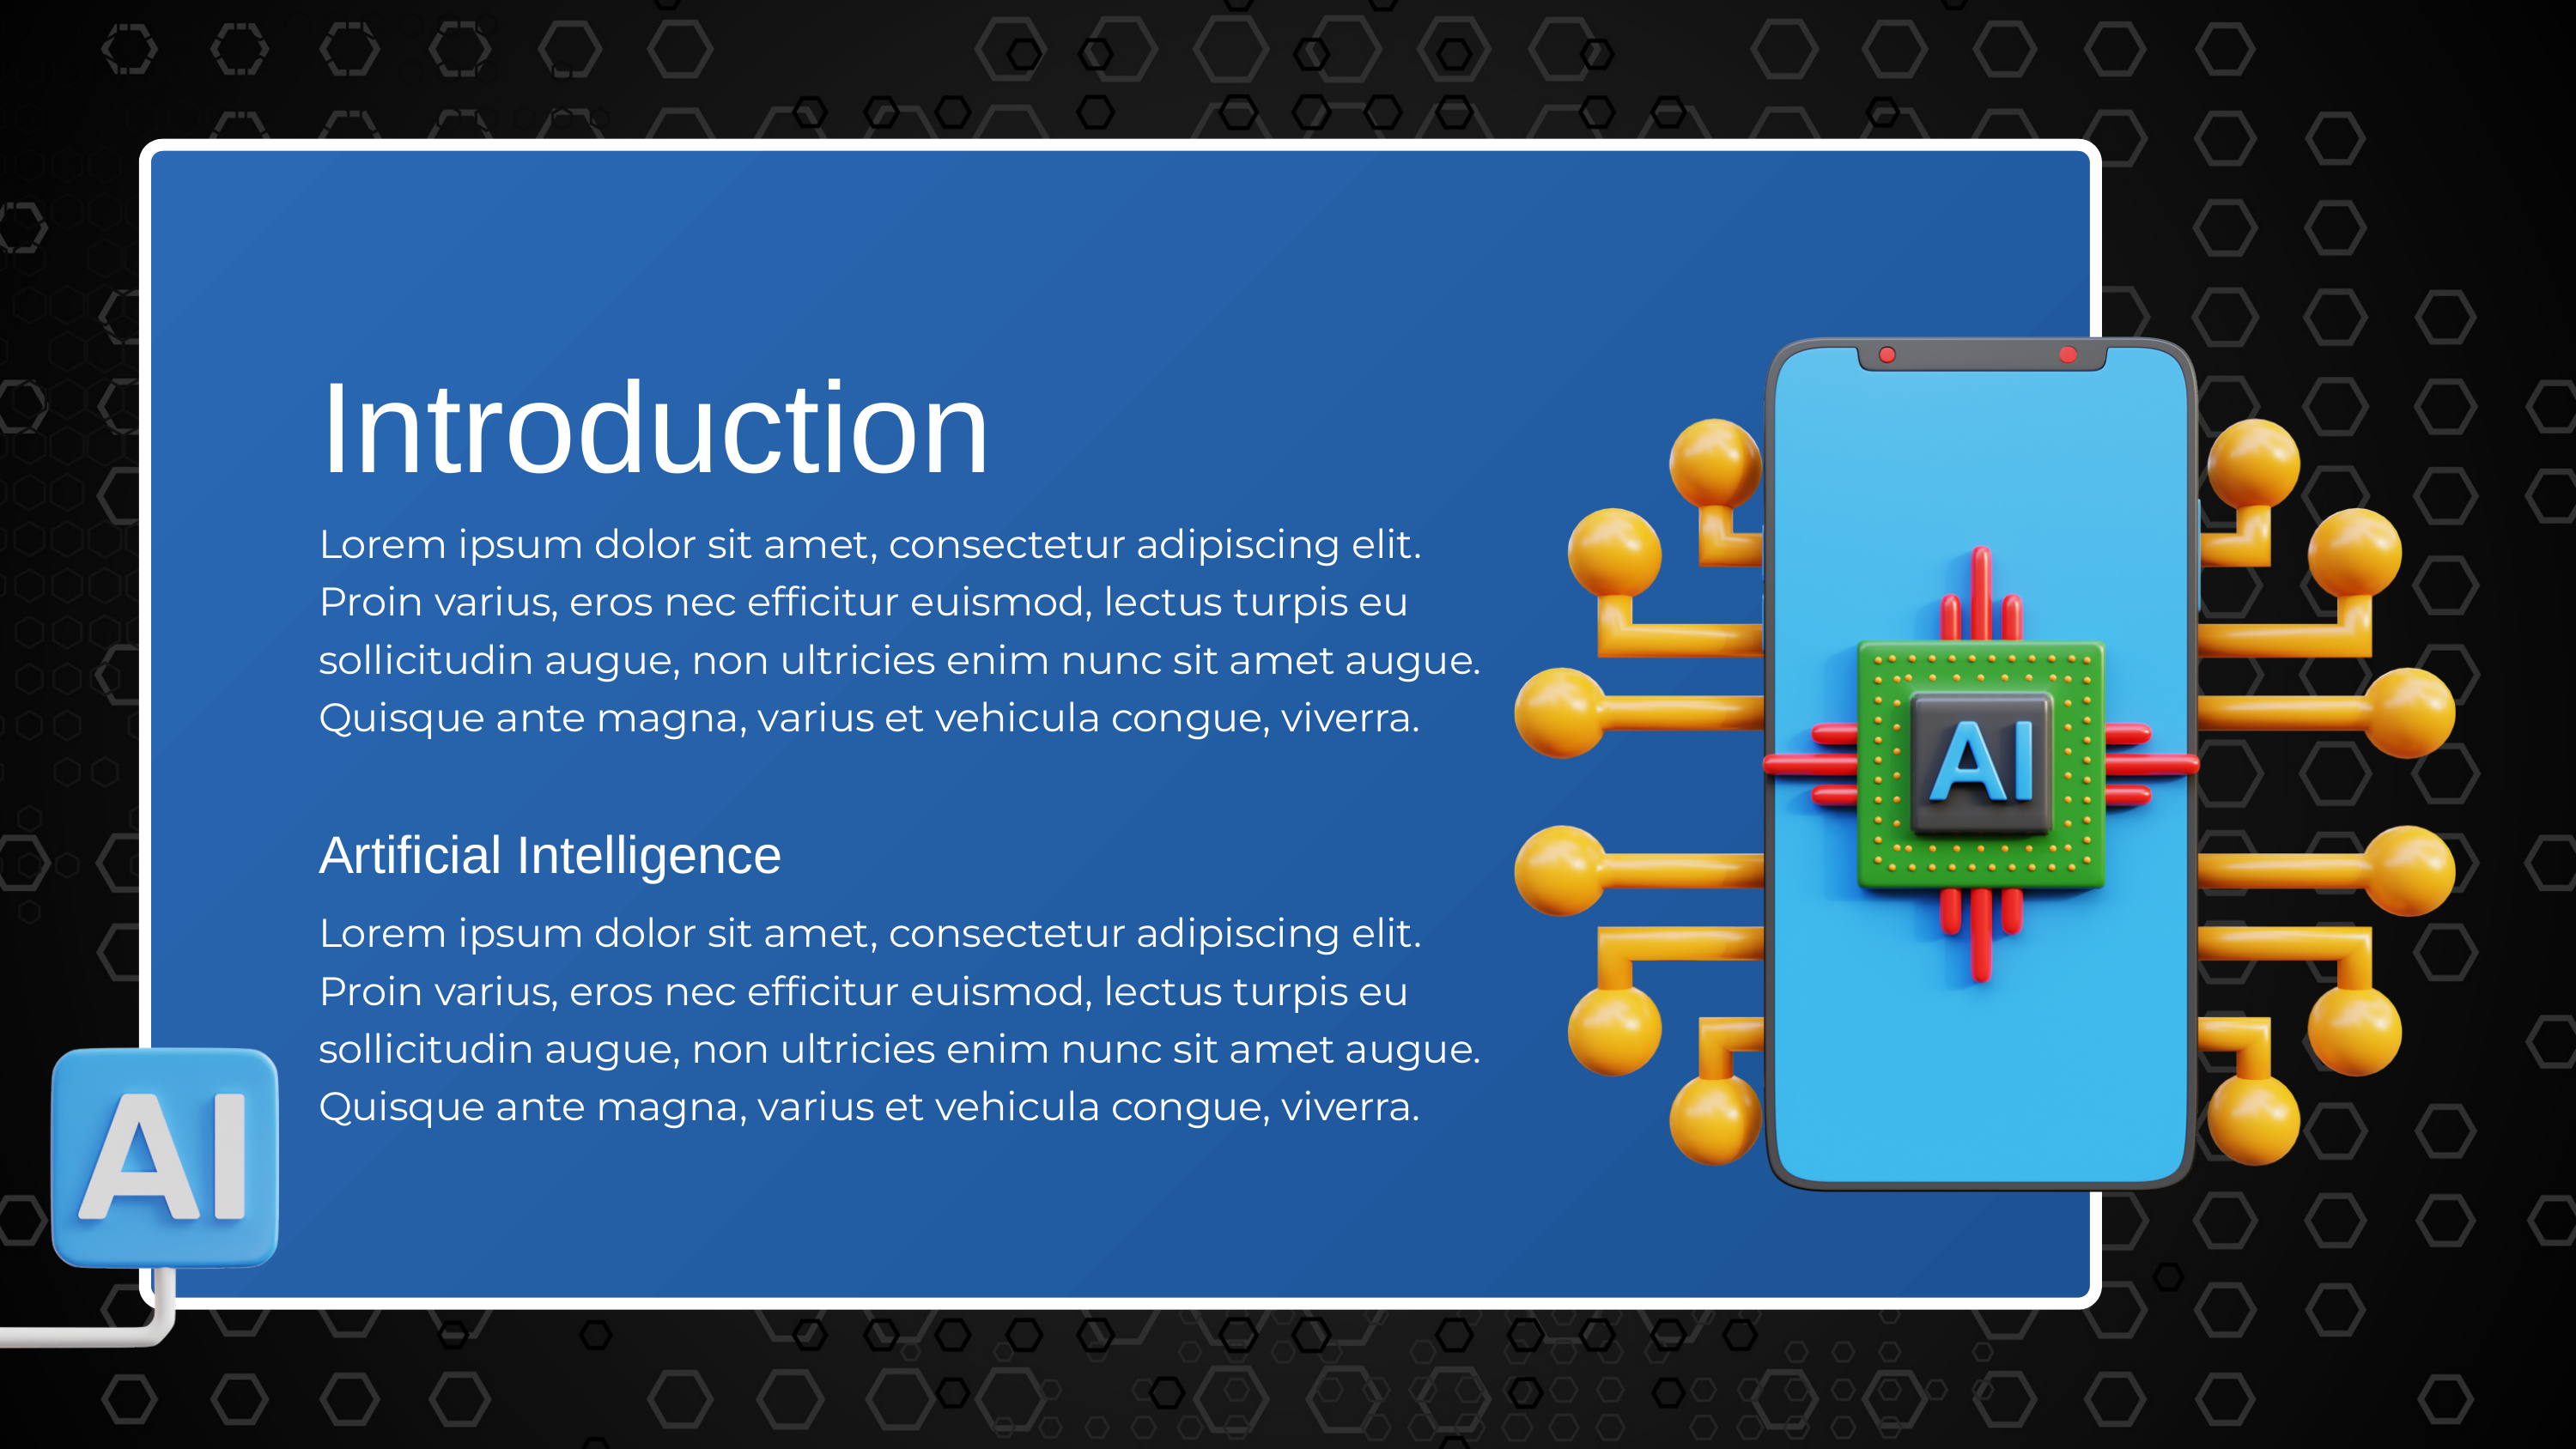

Introduction

Lorem ipsum dolor sit amet, consectetur adipiscing elit. Proin varius, eros nec efficitur euismod, lectus turpis eu sollicitudin augue, non ultricies enim nunc sit amet augue. Quisque ante magna, varius et vehicula congue, viverra.
Artificial Intelligence
Lorem ipsum dolor sit amet, consectetur adipiscing elit. Proin varius, eros nec efficitur euismod, lectus turpis eu sollicitudin augue, non ultricies enim nunc sit amet augue. Quisque ante magna, varius et vehicula congue, viverra.